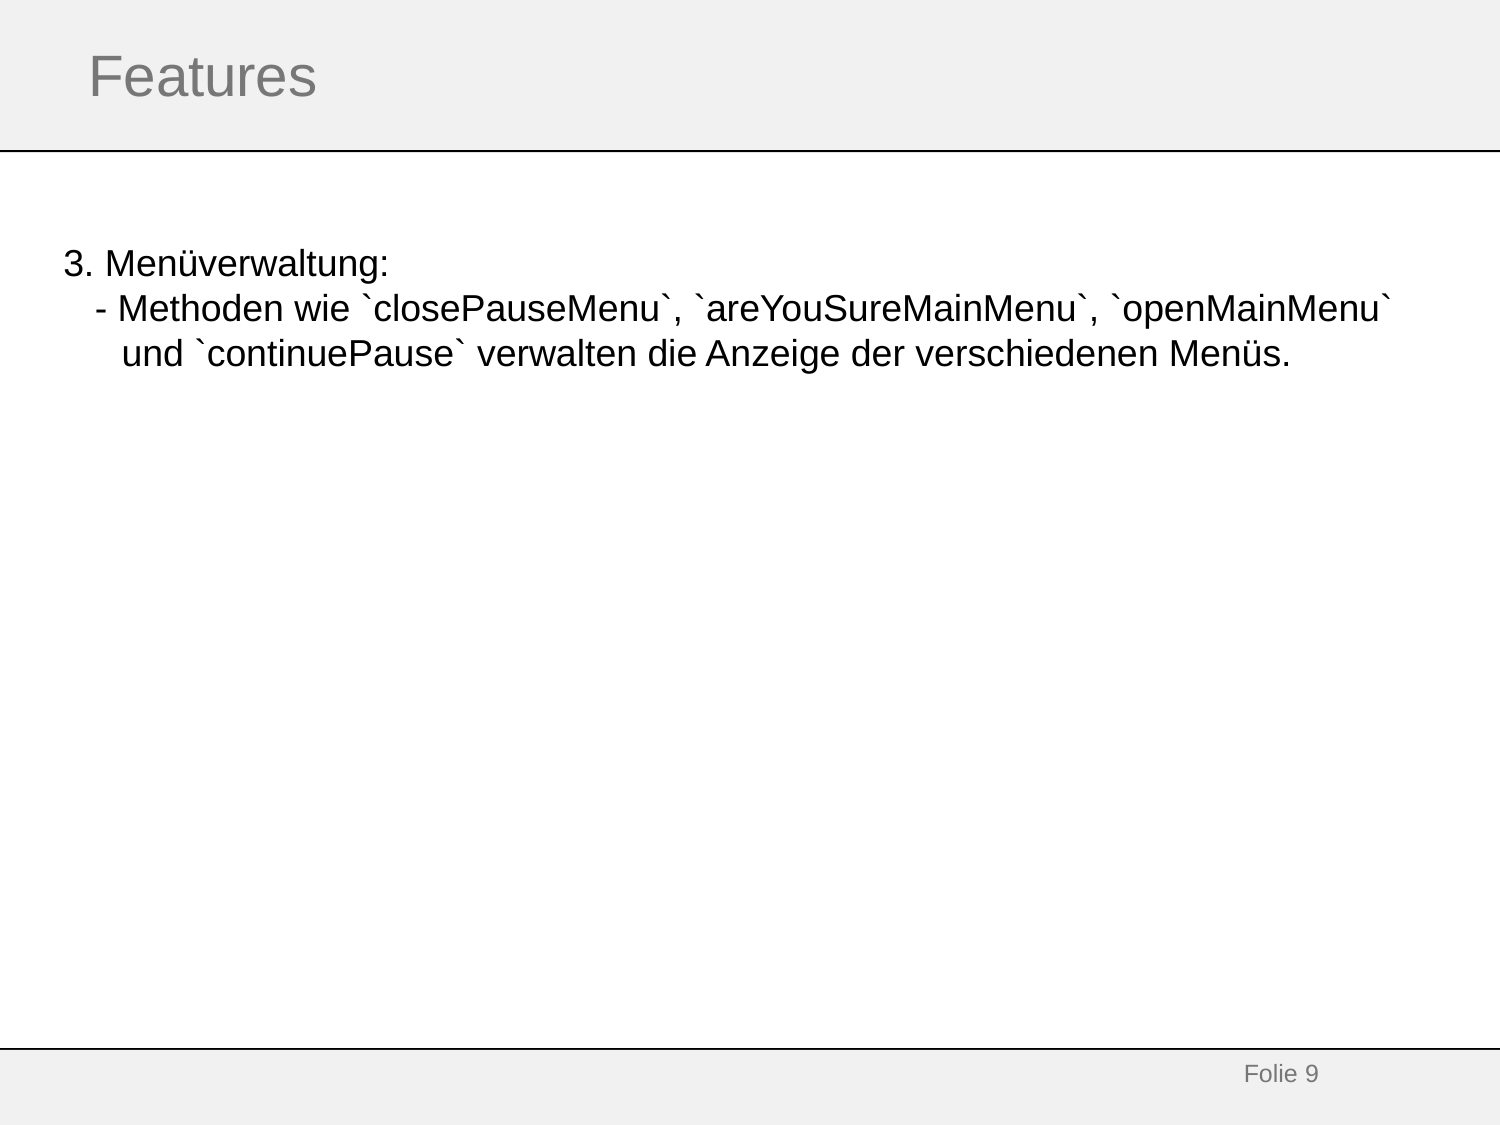

# Features

3. Menüverwaltung:
   - Methoden wie `closePauseMenu`, `areYouSureMainMenu`, `openMainMenu` und `continuePause` verwalten die Anzeige der verschiedenen Menüs.

Folie 9